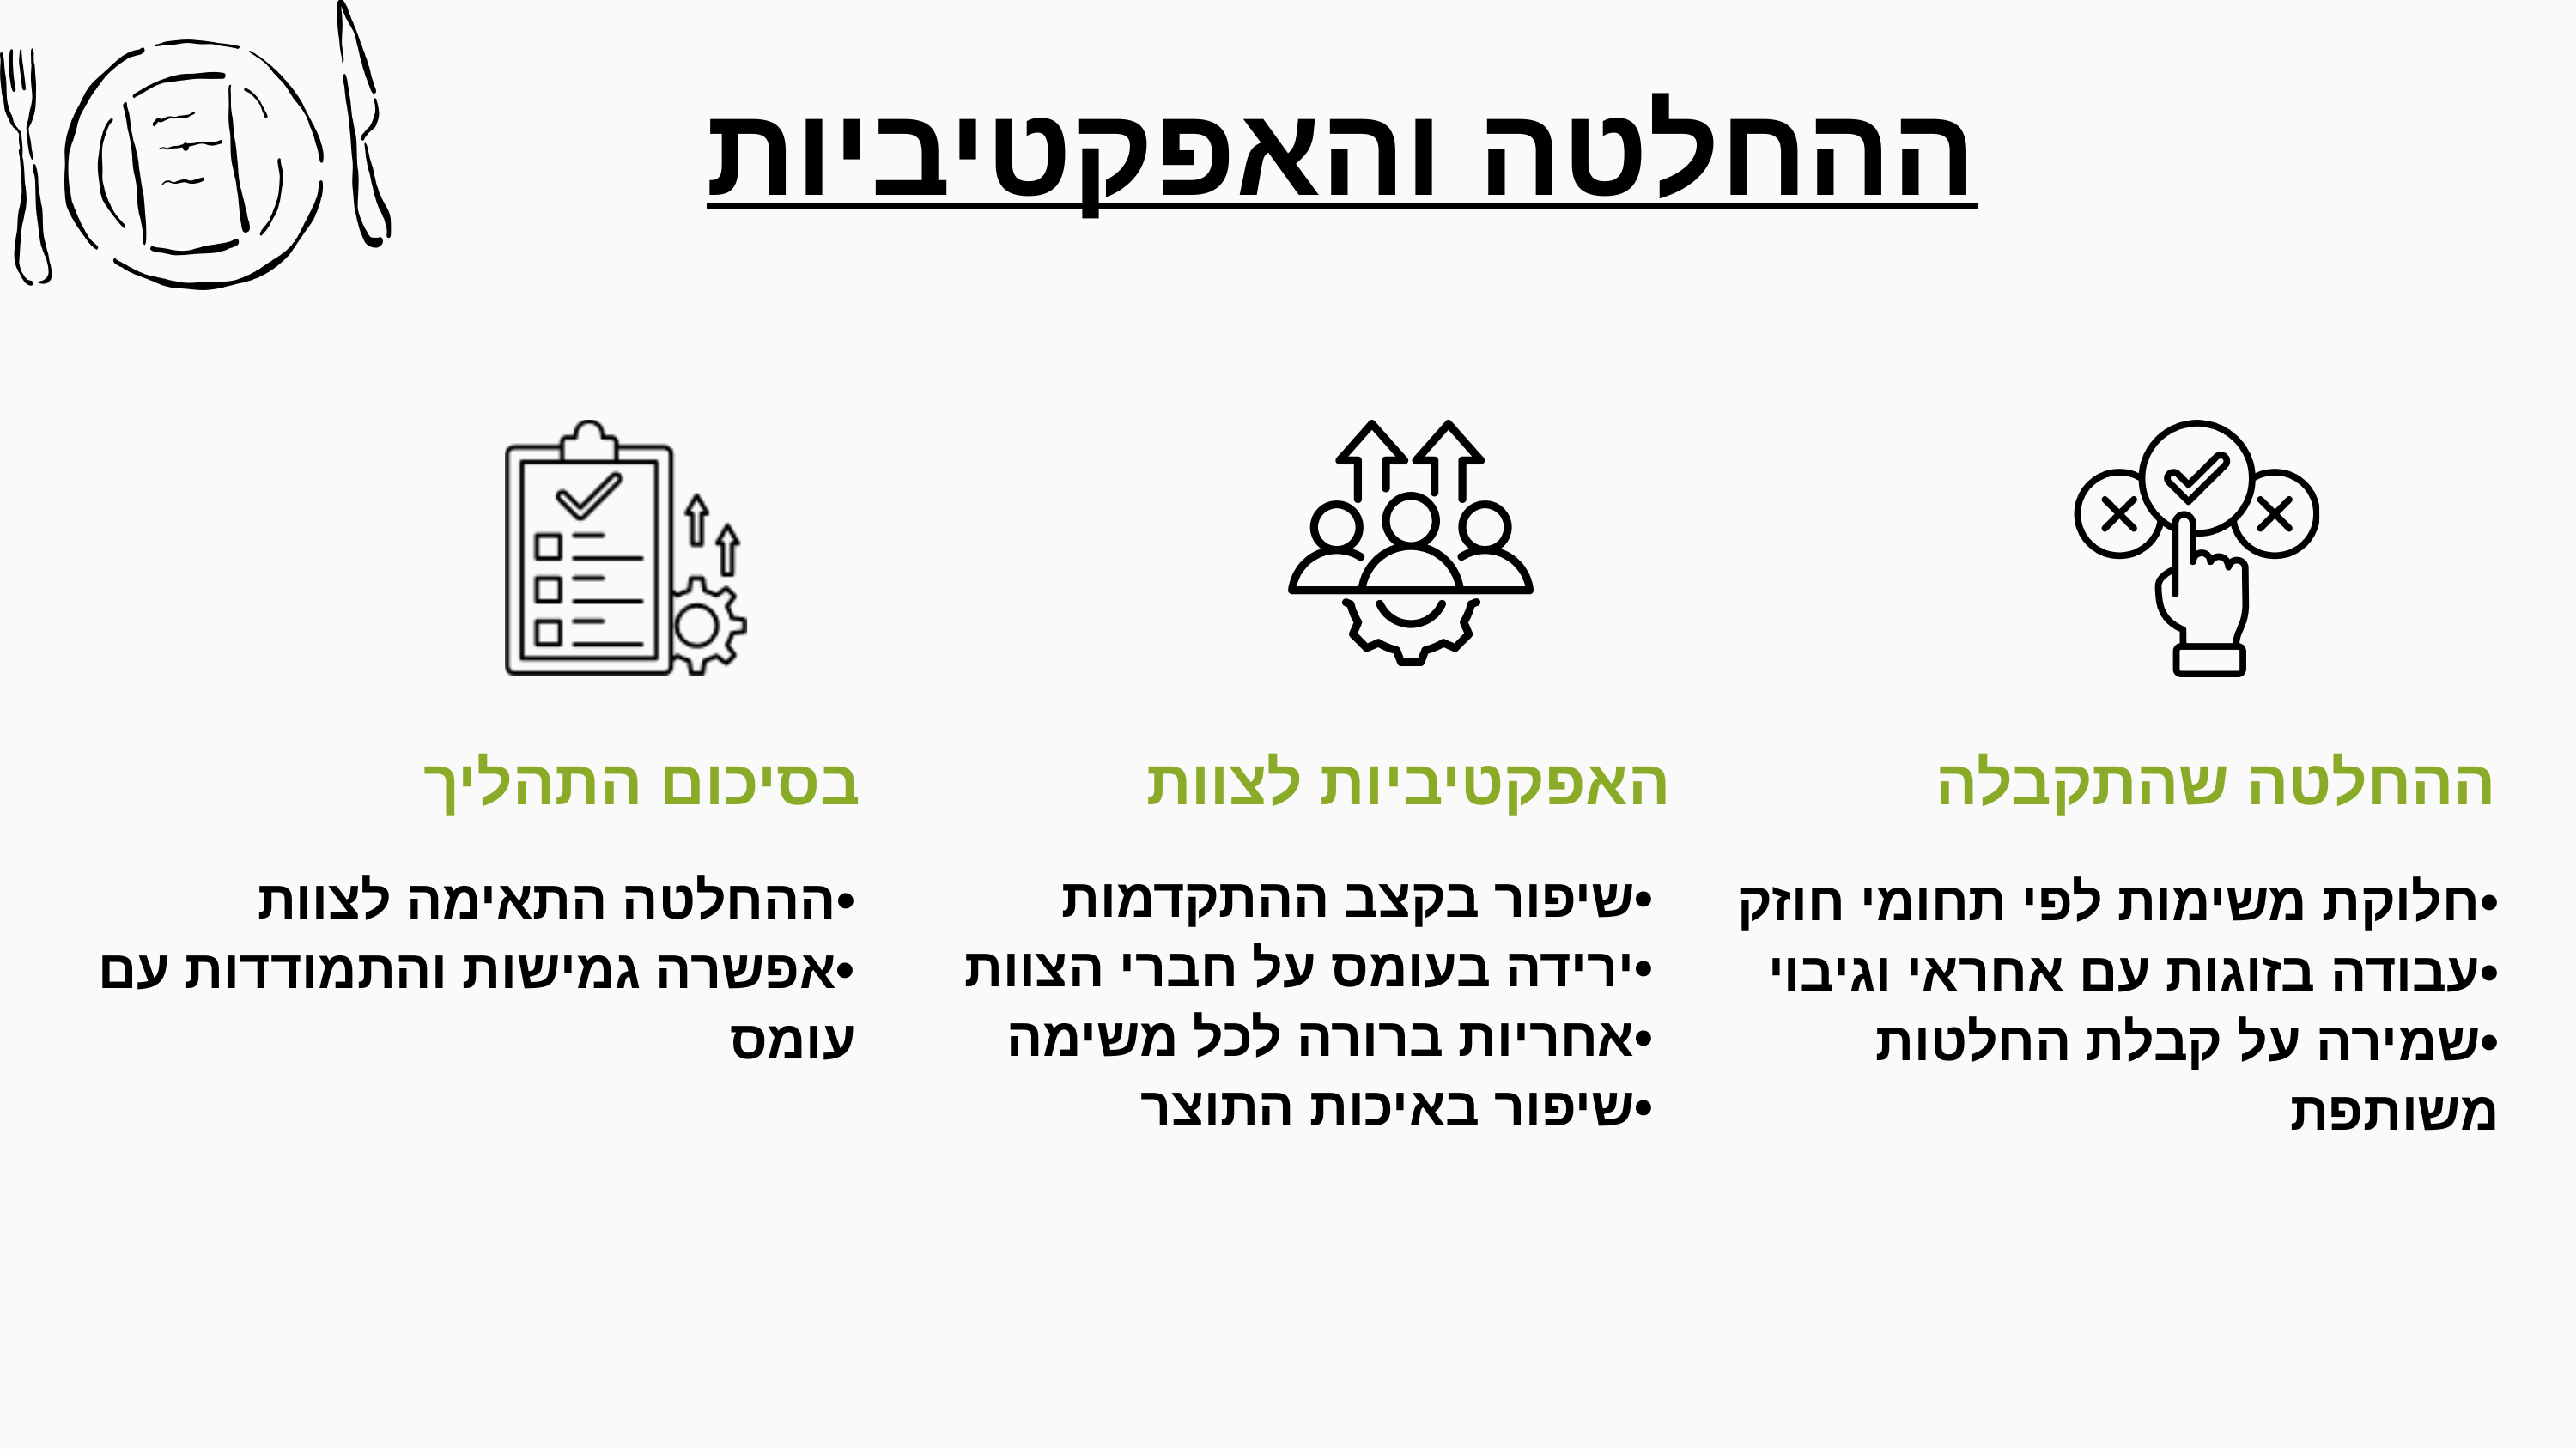

ההחלטה והאפקטיביות

בסיכום התהליך
•ההחלטה התאימה לצוות
•אפשרה גמישות והתמודדות עם עומס

האפקטיביות לצוות

•שיפור בקצב ההתקדמות
•ירידה בעומס על חברי הצוות
•אחריות ברורה לכל משימה
•שיפור באיכות התוצר

ההחלטה שהתקבלה
•חלוקת משימות לפי תחומי חוזק
•עבודה בזוגות עם אחראי וגיבוי
•שמירה על קבלת החלטות משותפת